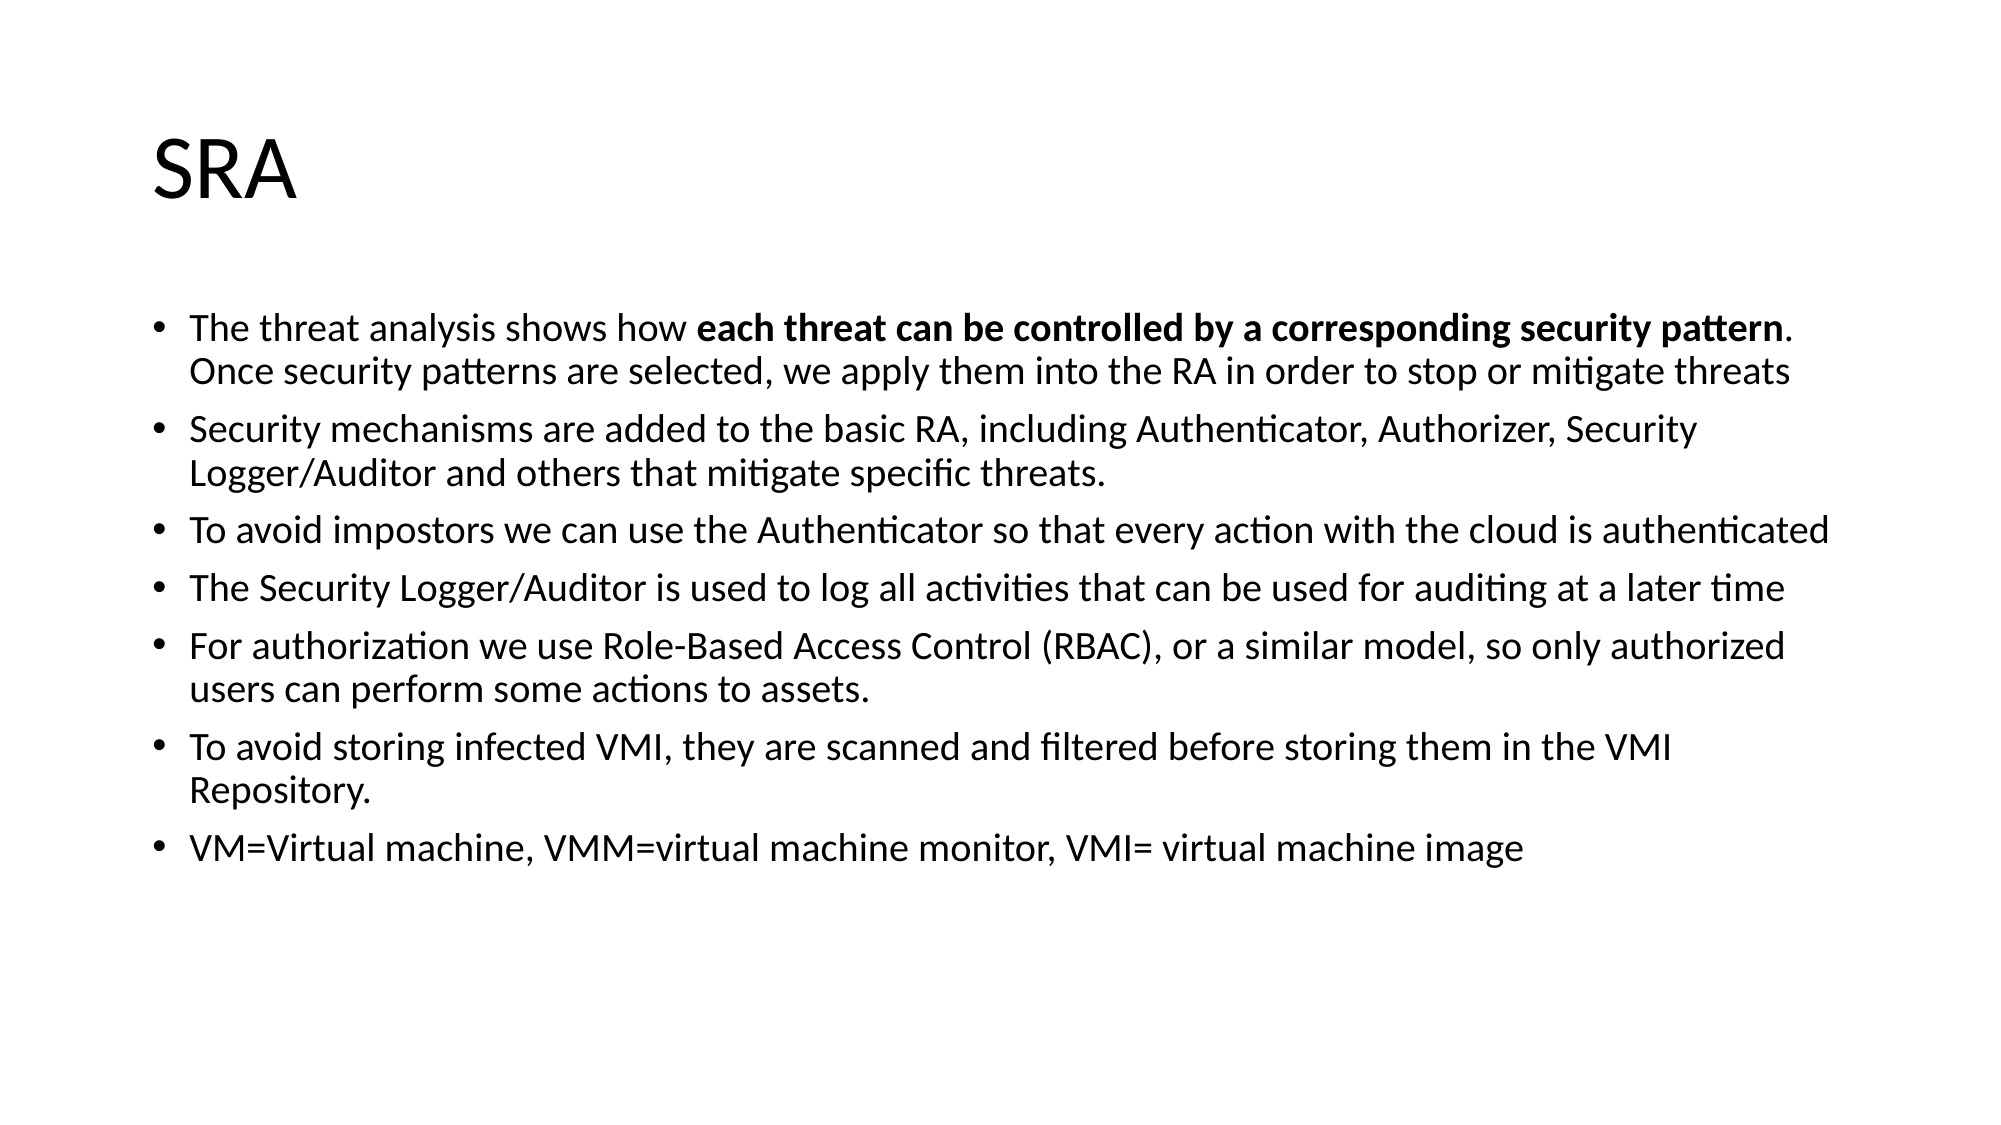

# SRA
The threat analysis shows how each threat can be controlled by a corresponding security pattern. Once security patterns are selected, we apply them into the RA in order to stop or mitigate threats
Security mechanisms are added to the basic RA, including Authenticator, Authorizer, Security Logger/Auditor and others that mitigate specific threats.
To avoid impostors we can use the Authenticator so that every action with the cloud is authenticated
The Security Logger/Auditor is used to log all activities that can be used for auditing at a later time
For authorization we use Role-Based Access Control (RBAC), or a similar model, so only authorized users can perform some actions to assets.
To avoid storing infected VMI, they are scanned and filtered before storing them in the VMI Repository.
VM=Virtual machine, VMM=virtual machine monitor, VMI= virtual machine image